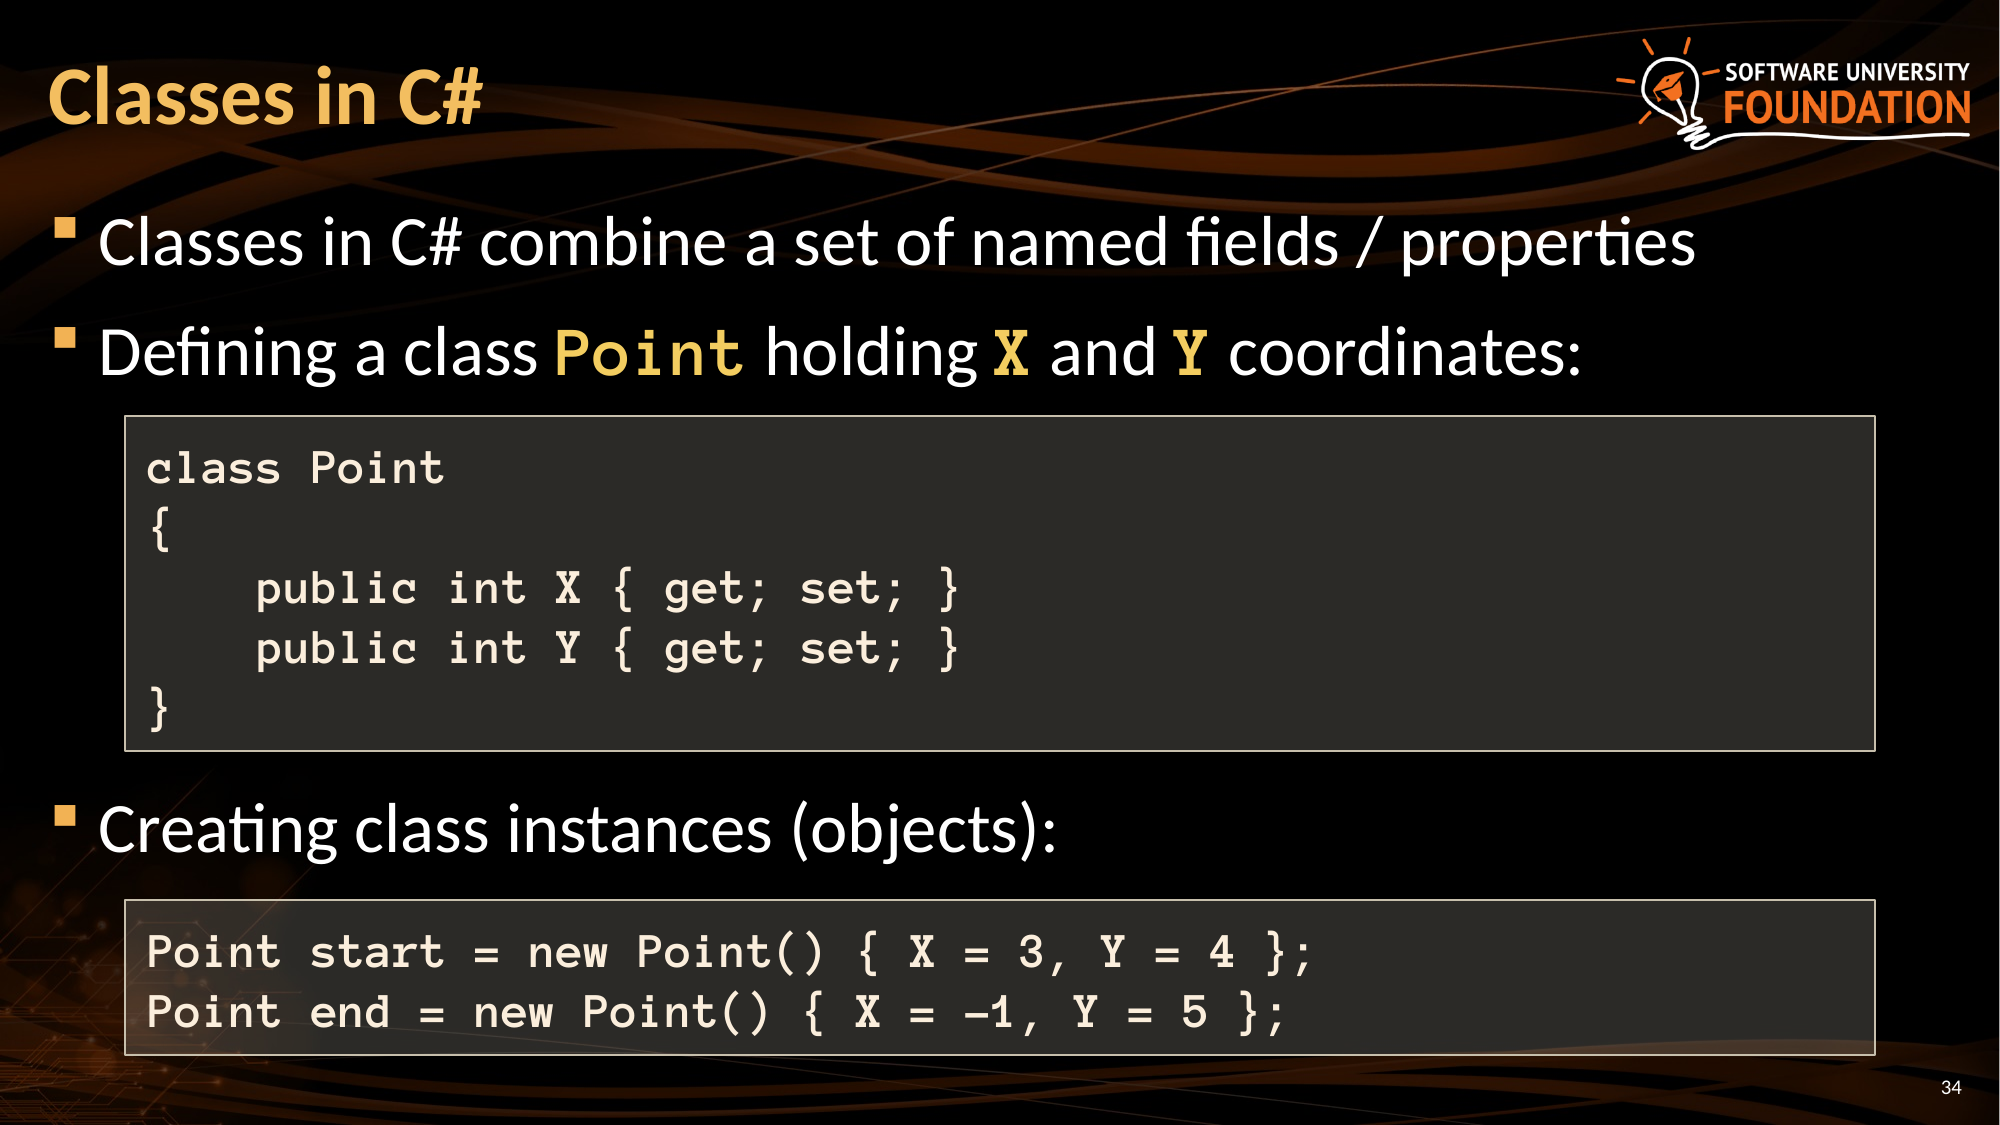

# Classes in C#
Classes in C# combine a set of named fields / properties
Defining a class Point holding X and Y coordinates:

Creating class instances (objects):

class Point
{
    public int X { get; set; }
    public int Y { get; set; }
}
Point start = new Point() { X = 3, Y = 4 };
Point end = new Point() { X = -1, Y = 5 };
34